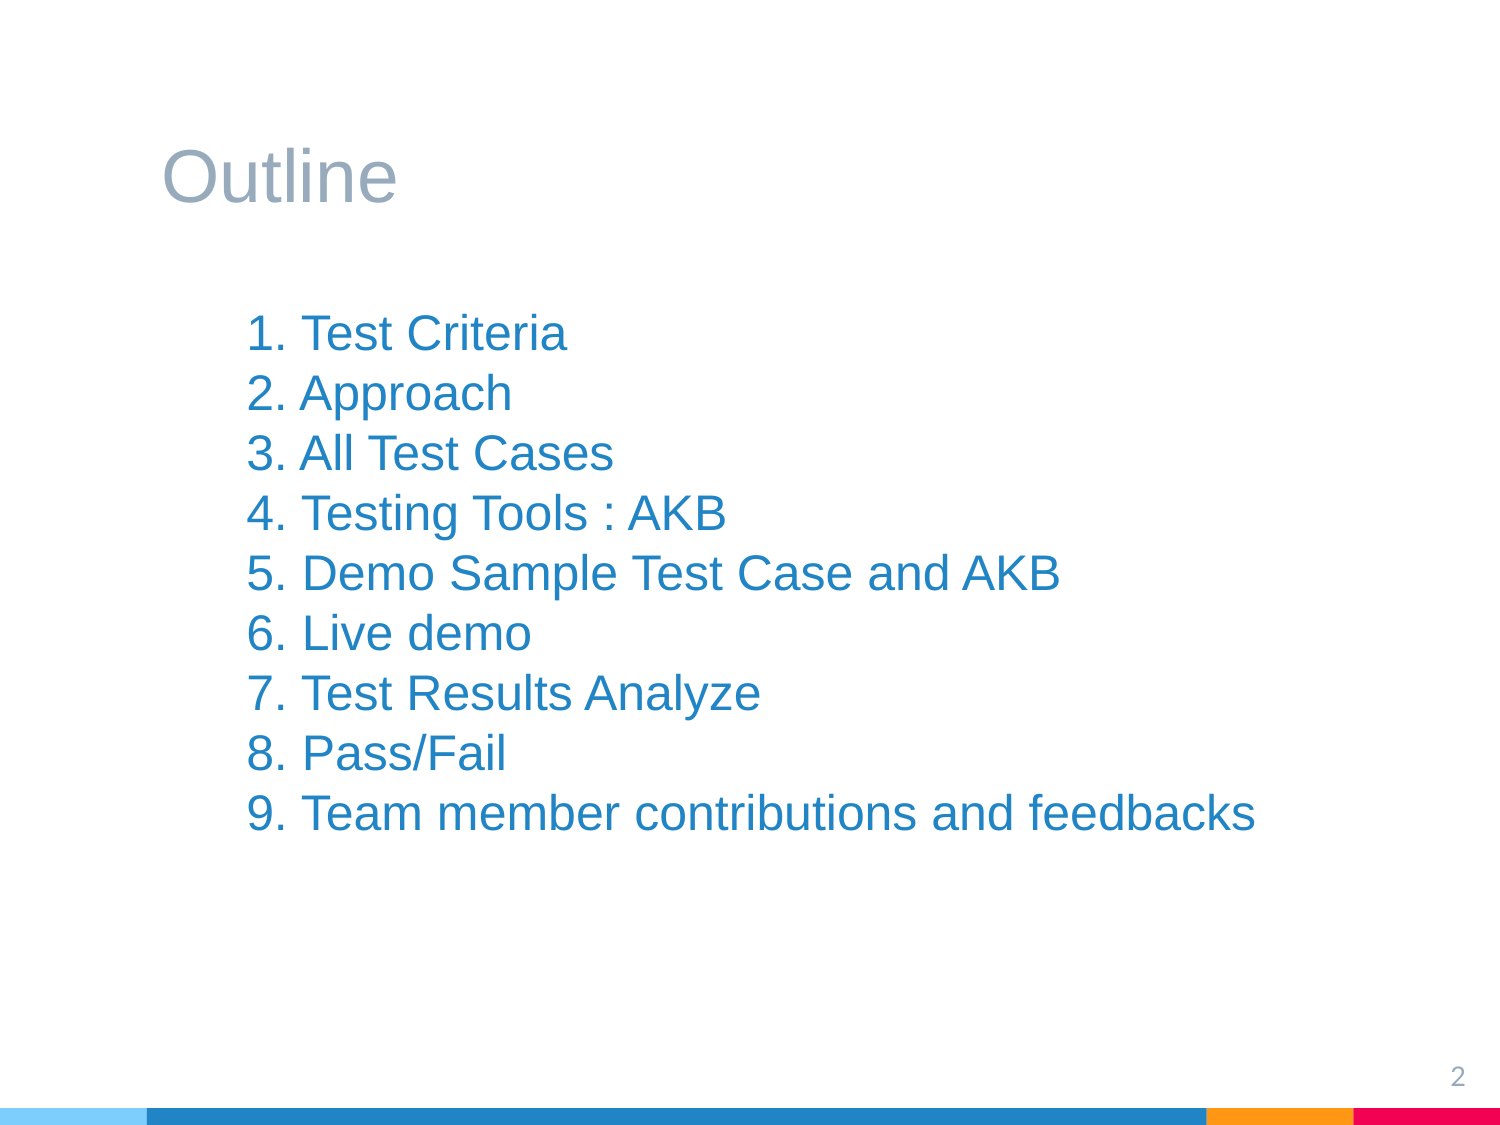

# Outline
1. Test Criteria
2. Approach
3. All Test Cases
4. Testing Tools : AKB
5. Demo Sample Test Case and AKB
6. Live demo
7. Test Results Analyze
8. Pass/Fail
9. Team member contributions and feedbacks

2